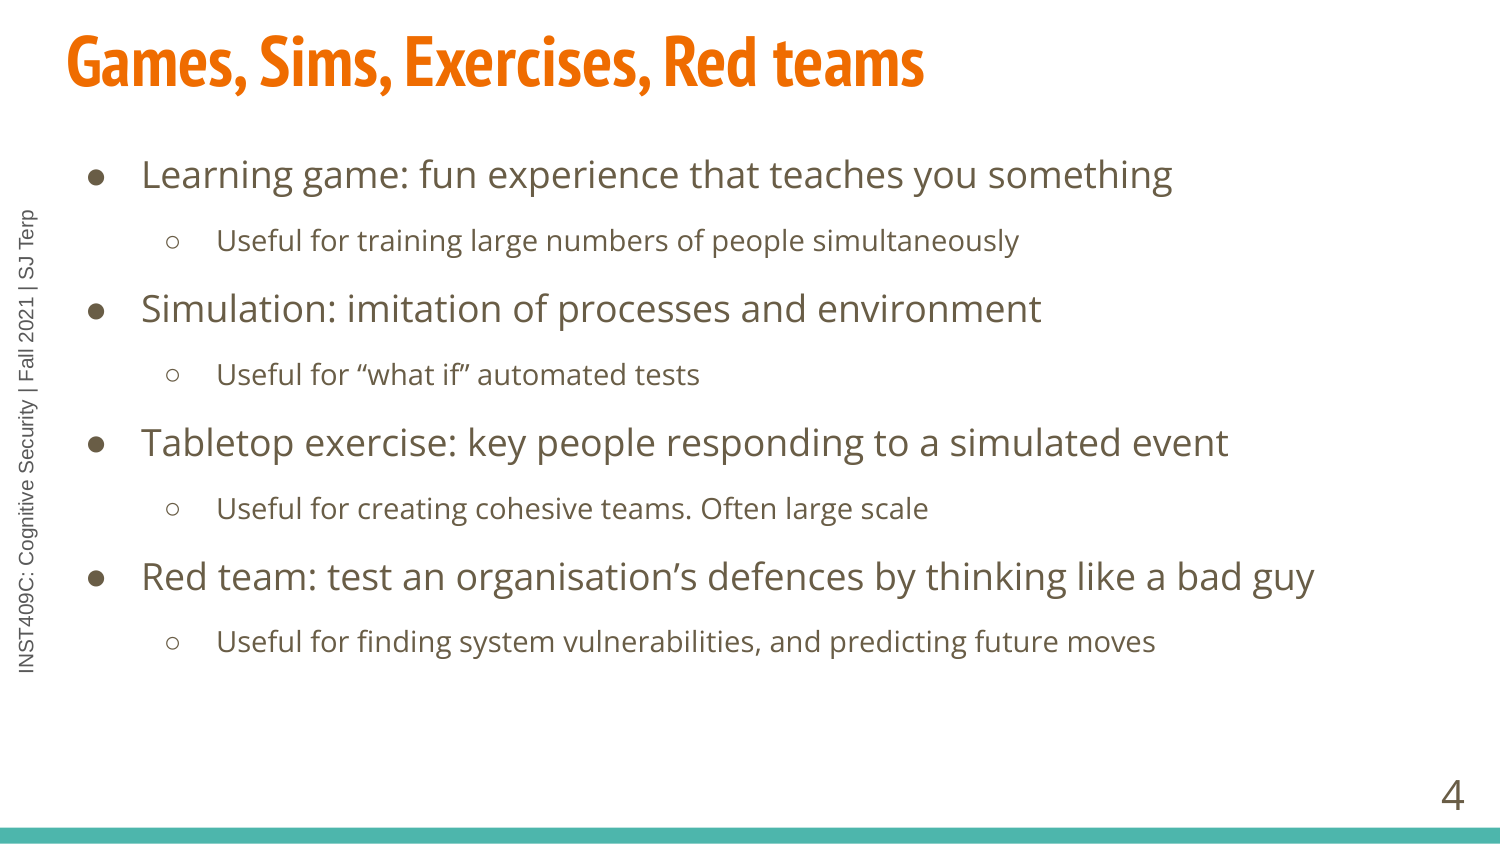

# Games, Sims, Exercises, Red teams
Learning game: fun experience that teaches you something
Useful for training large numbers of people simultaneously
Simulation: imitation of processes and environment
Useful for “what if” automated tests
Tabletop exercise: key people responding to a simulated event
Useful for creating cohesive teams. Often large scale
Red team: test an organisation’s defences by thinking like a bad guy
Useful for finding system vulnerabilities, and predicting future moves
4